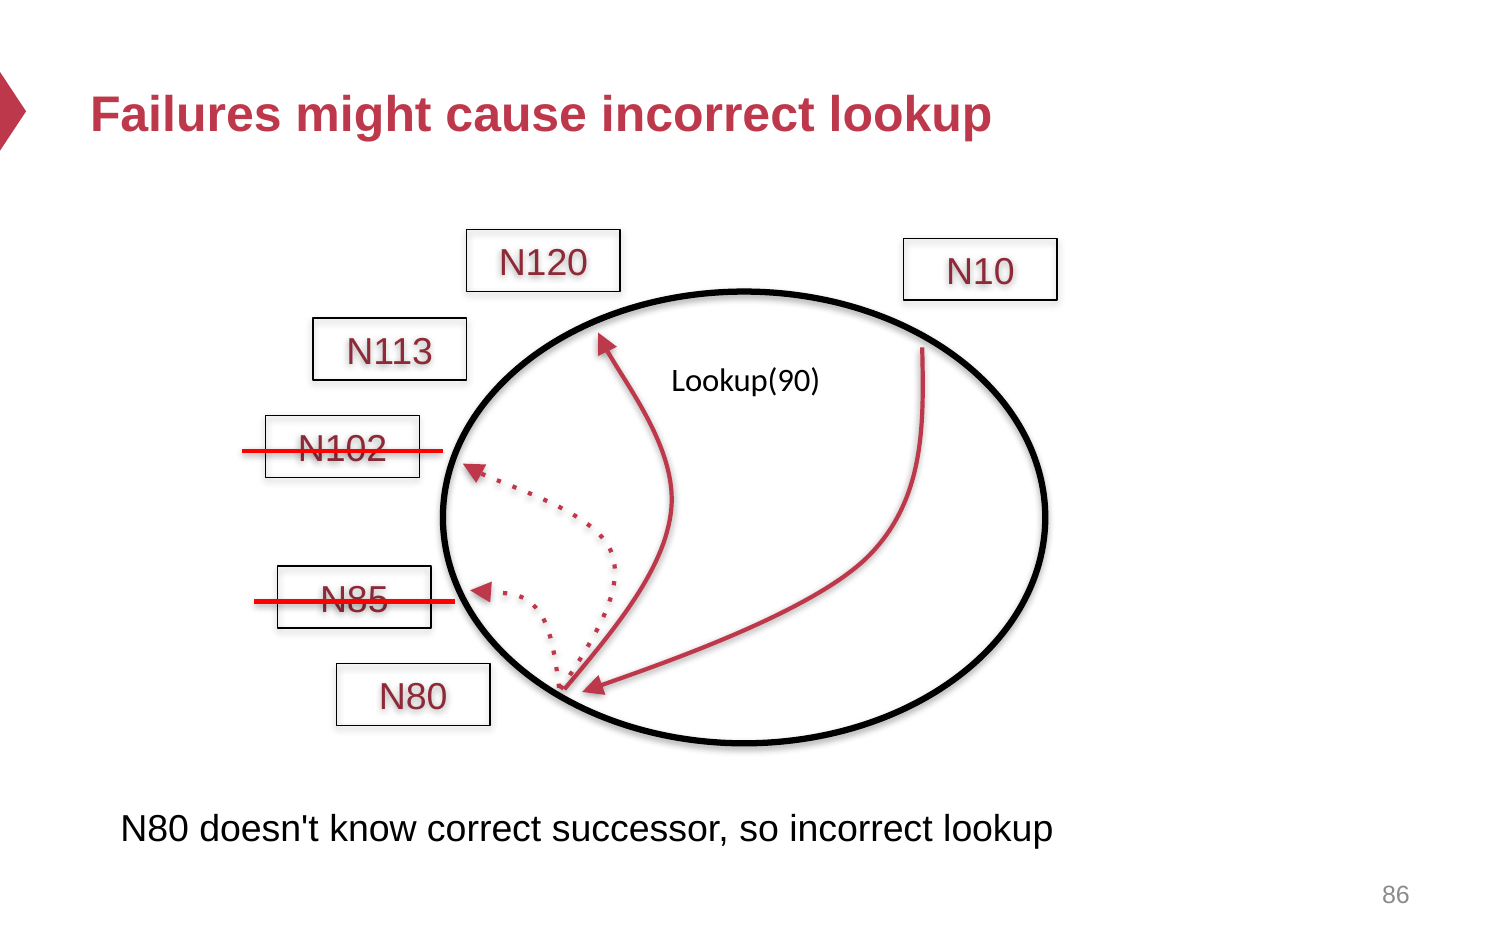

# Failures might cause incorrect lookup
N120
N10

N113

Lookup(90)

N102

N85

N80
N80 doesn't know correct successor, so incorrect lookup
86